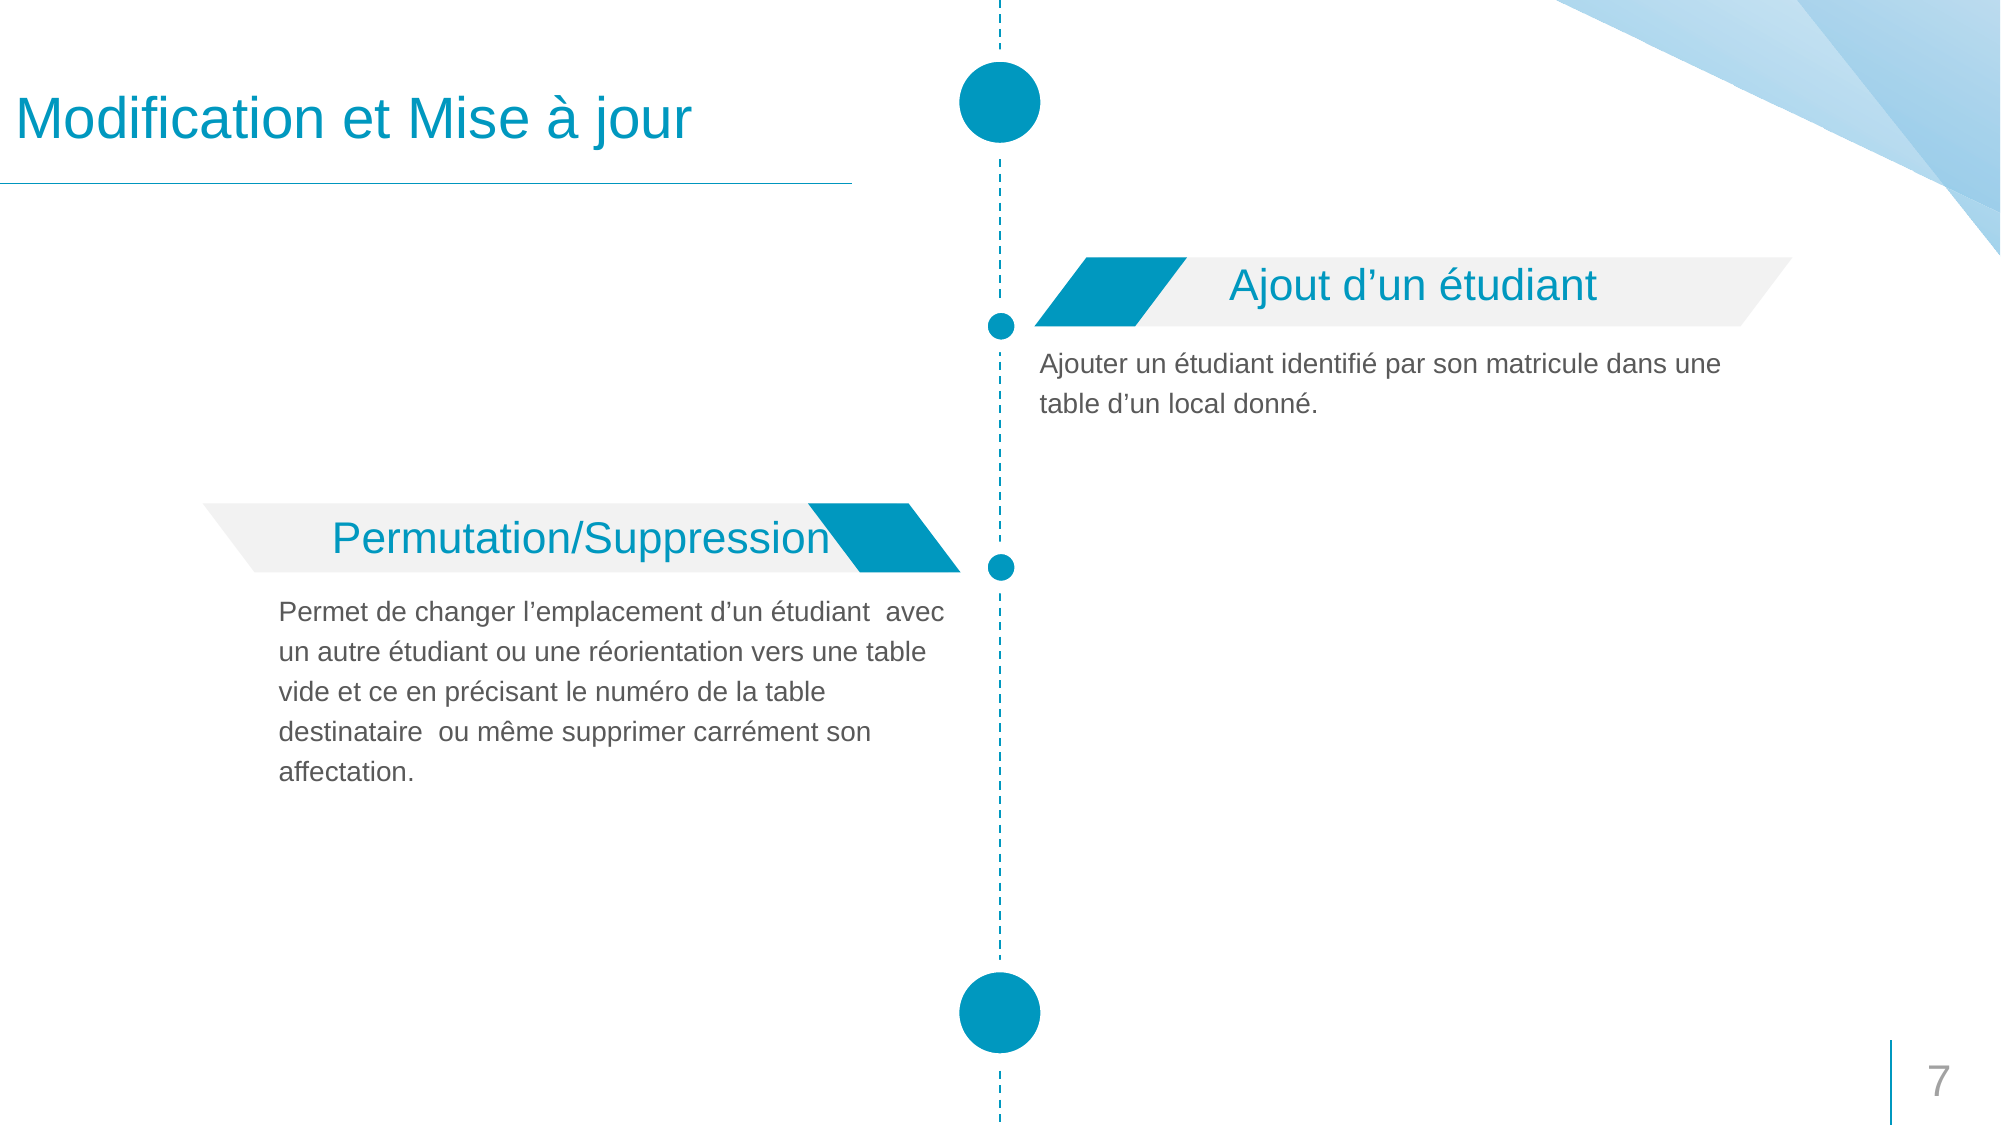

Modification et Mise à jour
Ajout d’un étudiant
Ajouter un étudiant identifié par son matricule dans une table d’un local donné.

Permutation/Suppression

Permet de changer l’emplacement d’un étudiant  avec un autre étudiant ou une réorientation vers une table vide et ce en précisant le numéro de la table destinataire  ou même supprimer carrément son affectation.

7